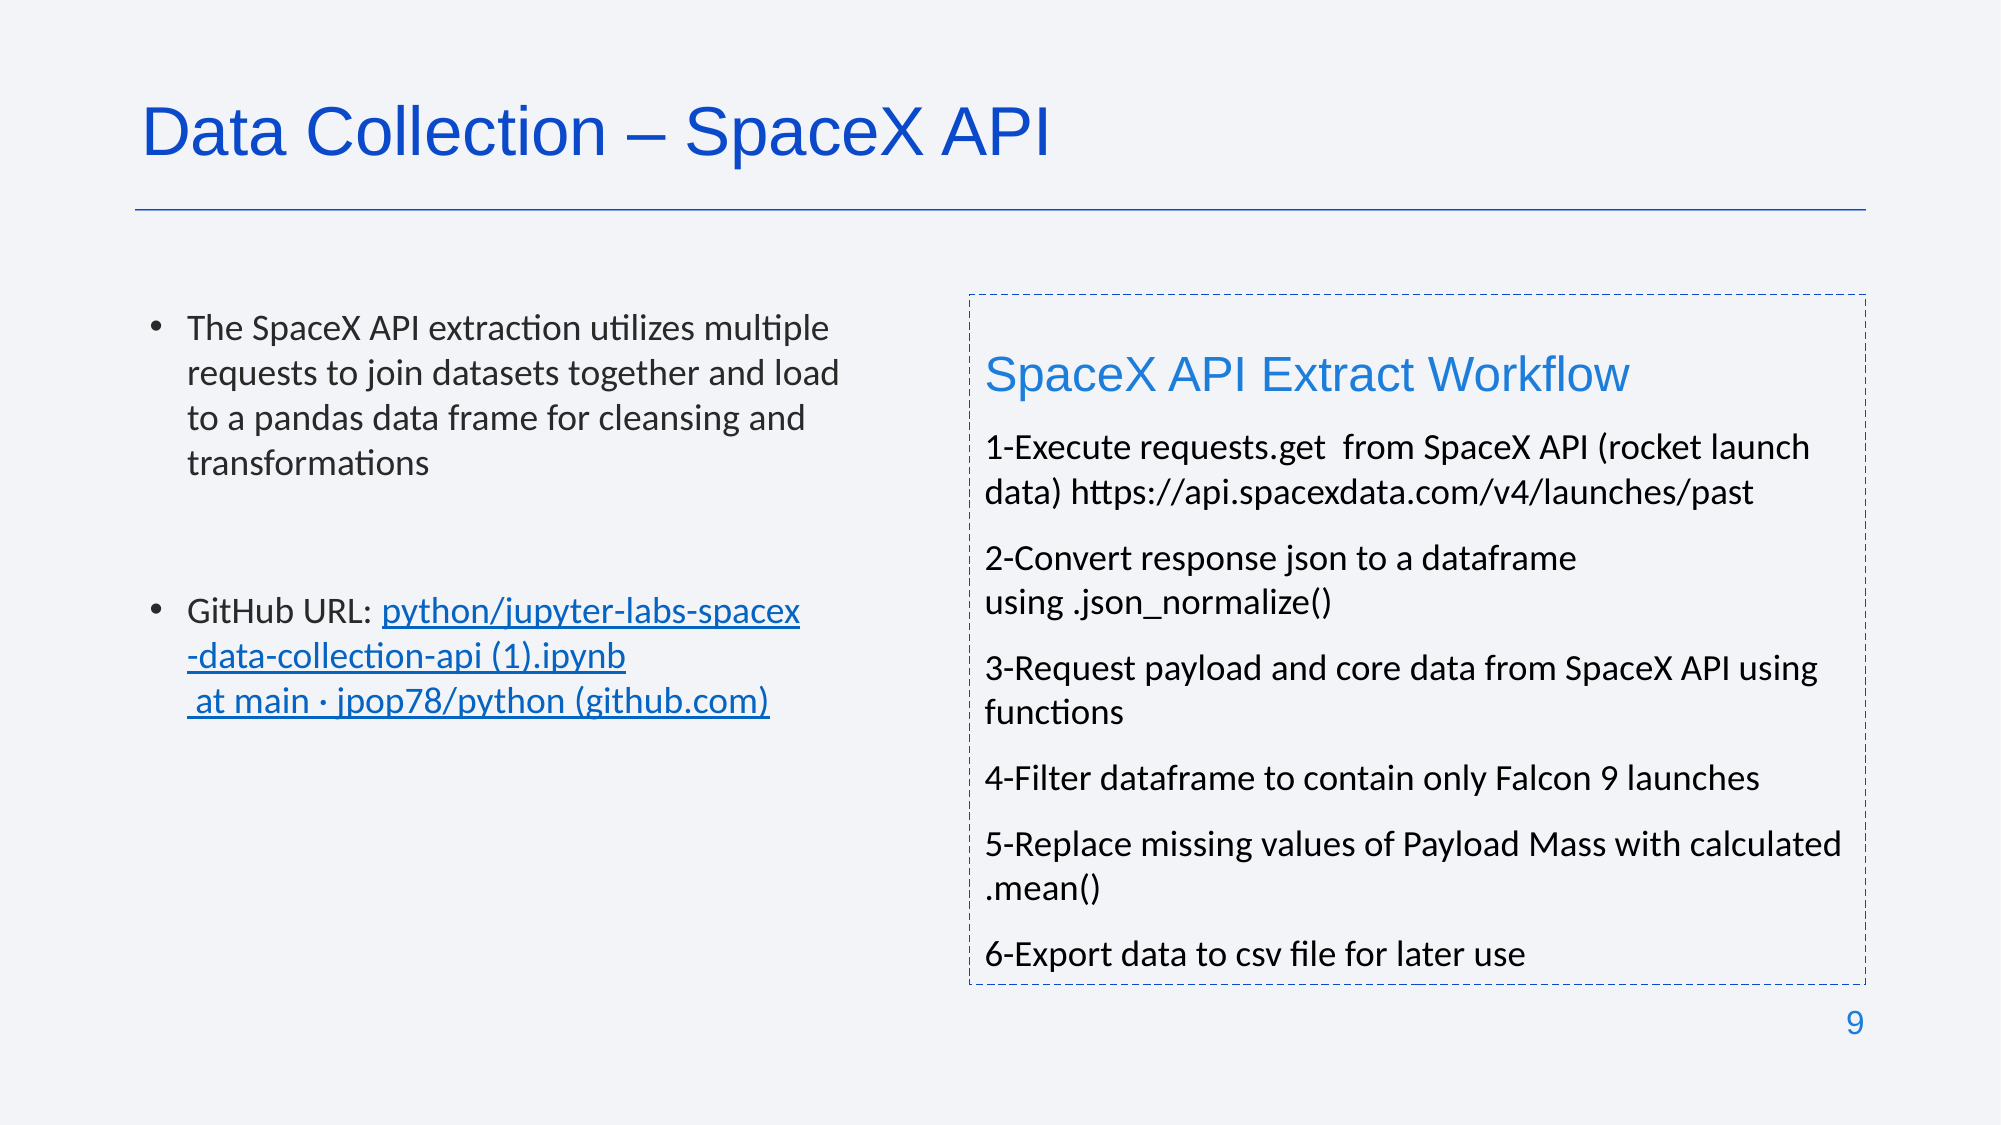

Data Collection – SpaceX API

SpaceX API Extract Workflow
1-Execute requests.get  from SpaceX API (rocket launch data) https://api.spacexdata.com/v4/launches/past
2-Convert response json to a dataframe using .json_normalize()
3-Request payload and core data from SpaceX API using functions
4-Filter dataframe to contain only Falcon 9 launches
5-Replace missing values of Payload Mass with calculated .mean()
6-Export data to csv file for later use
The SpaceX API extraction utilizes multiple requests to join datasets together and load to a pandas data frame for cleansing and transformations

GitHub URL: python/jupyter-labs-spacex-data-collection-api (1).ipynb at main · jpop78/python (github.com)

9